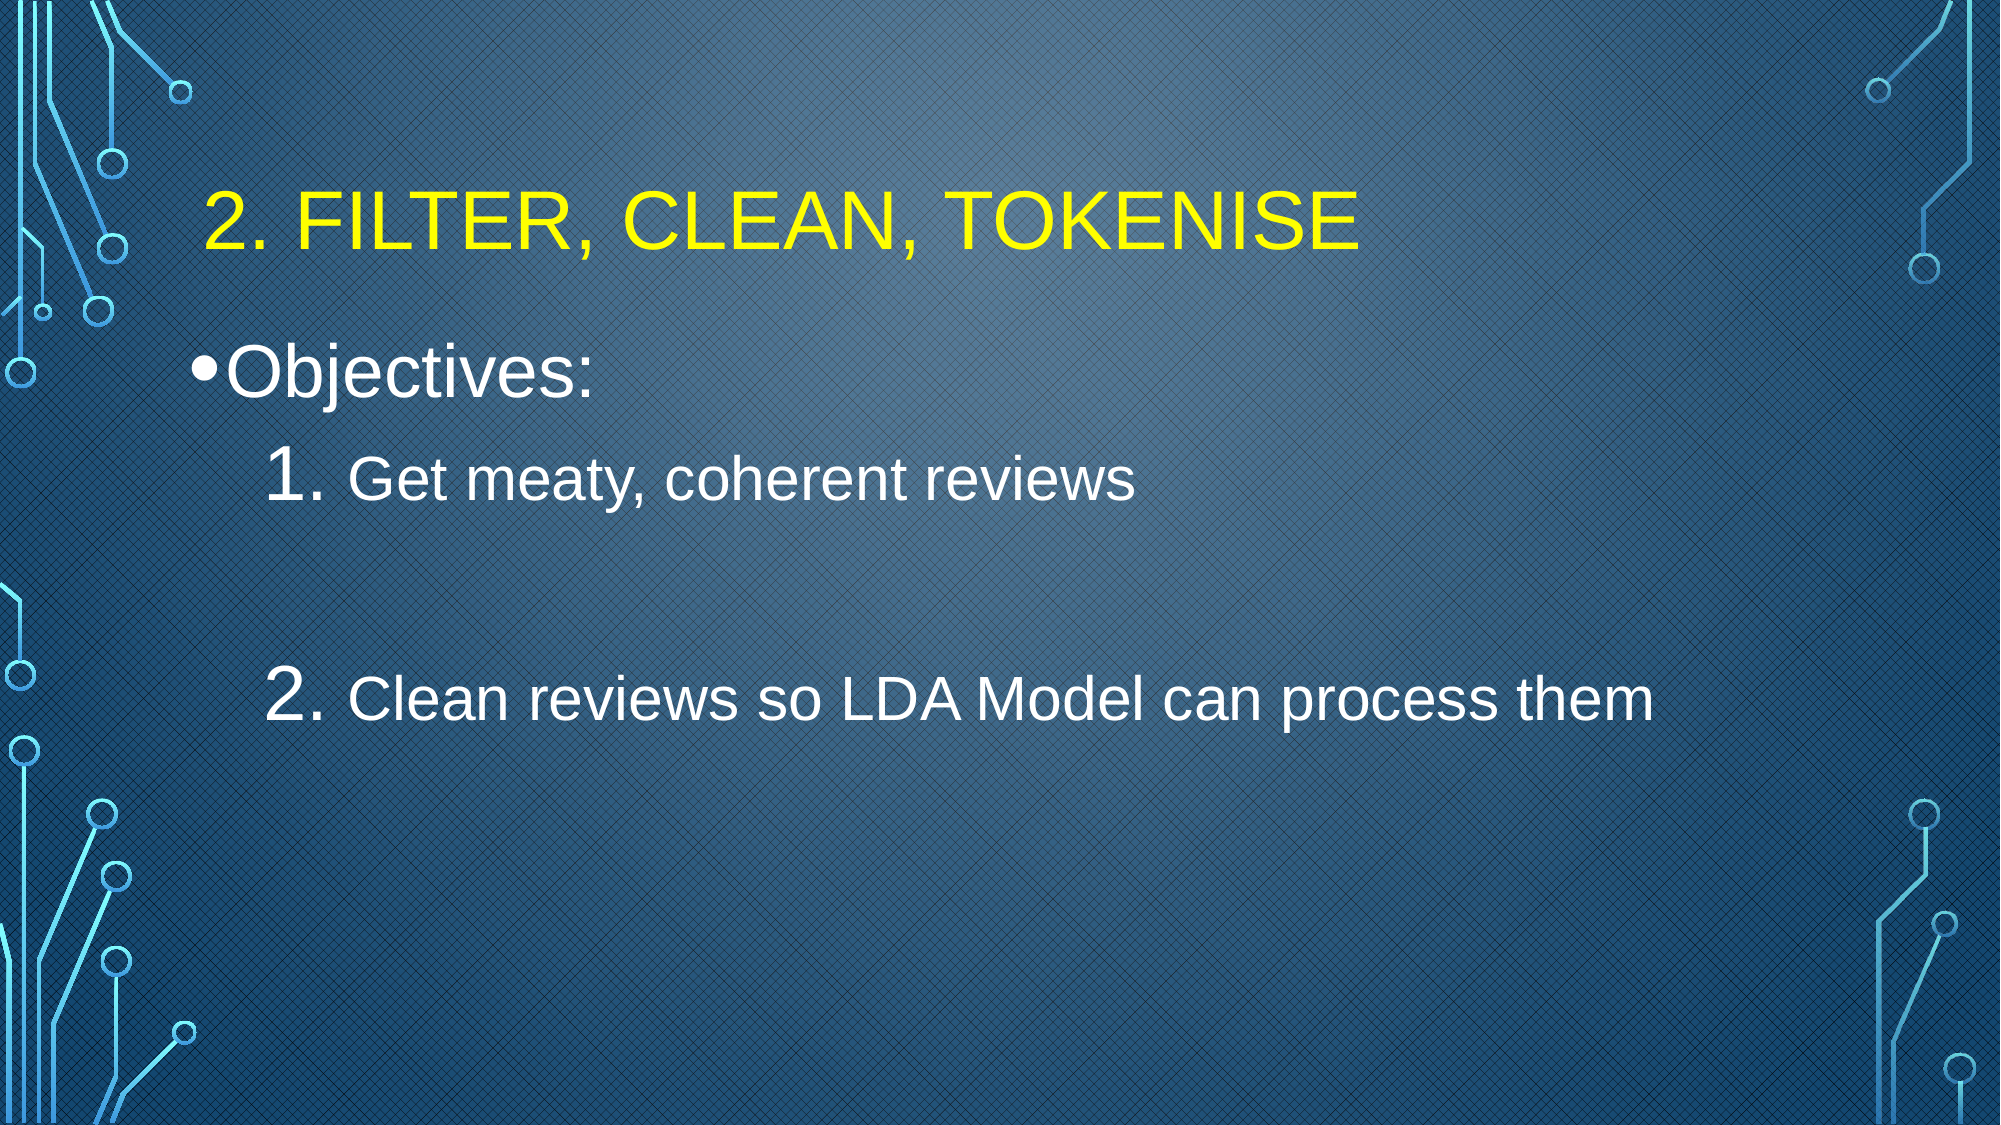

# 2. FILTER, CLEAN, TOKENISE
Objectives:
Get meaty, coherent reviews

Clean reviews so LDA Model can process them